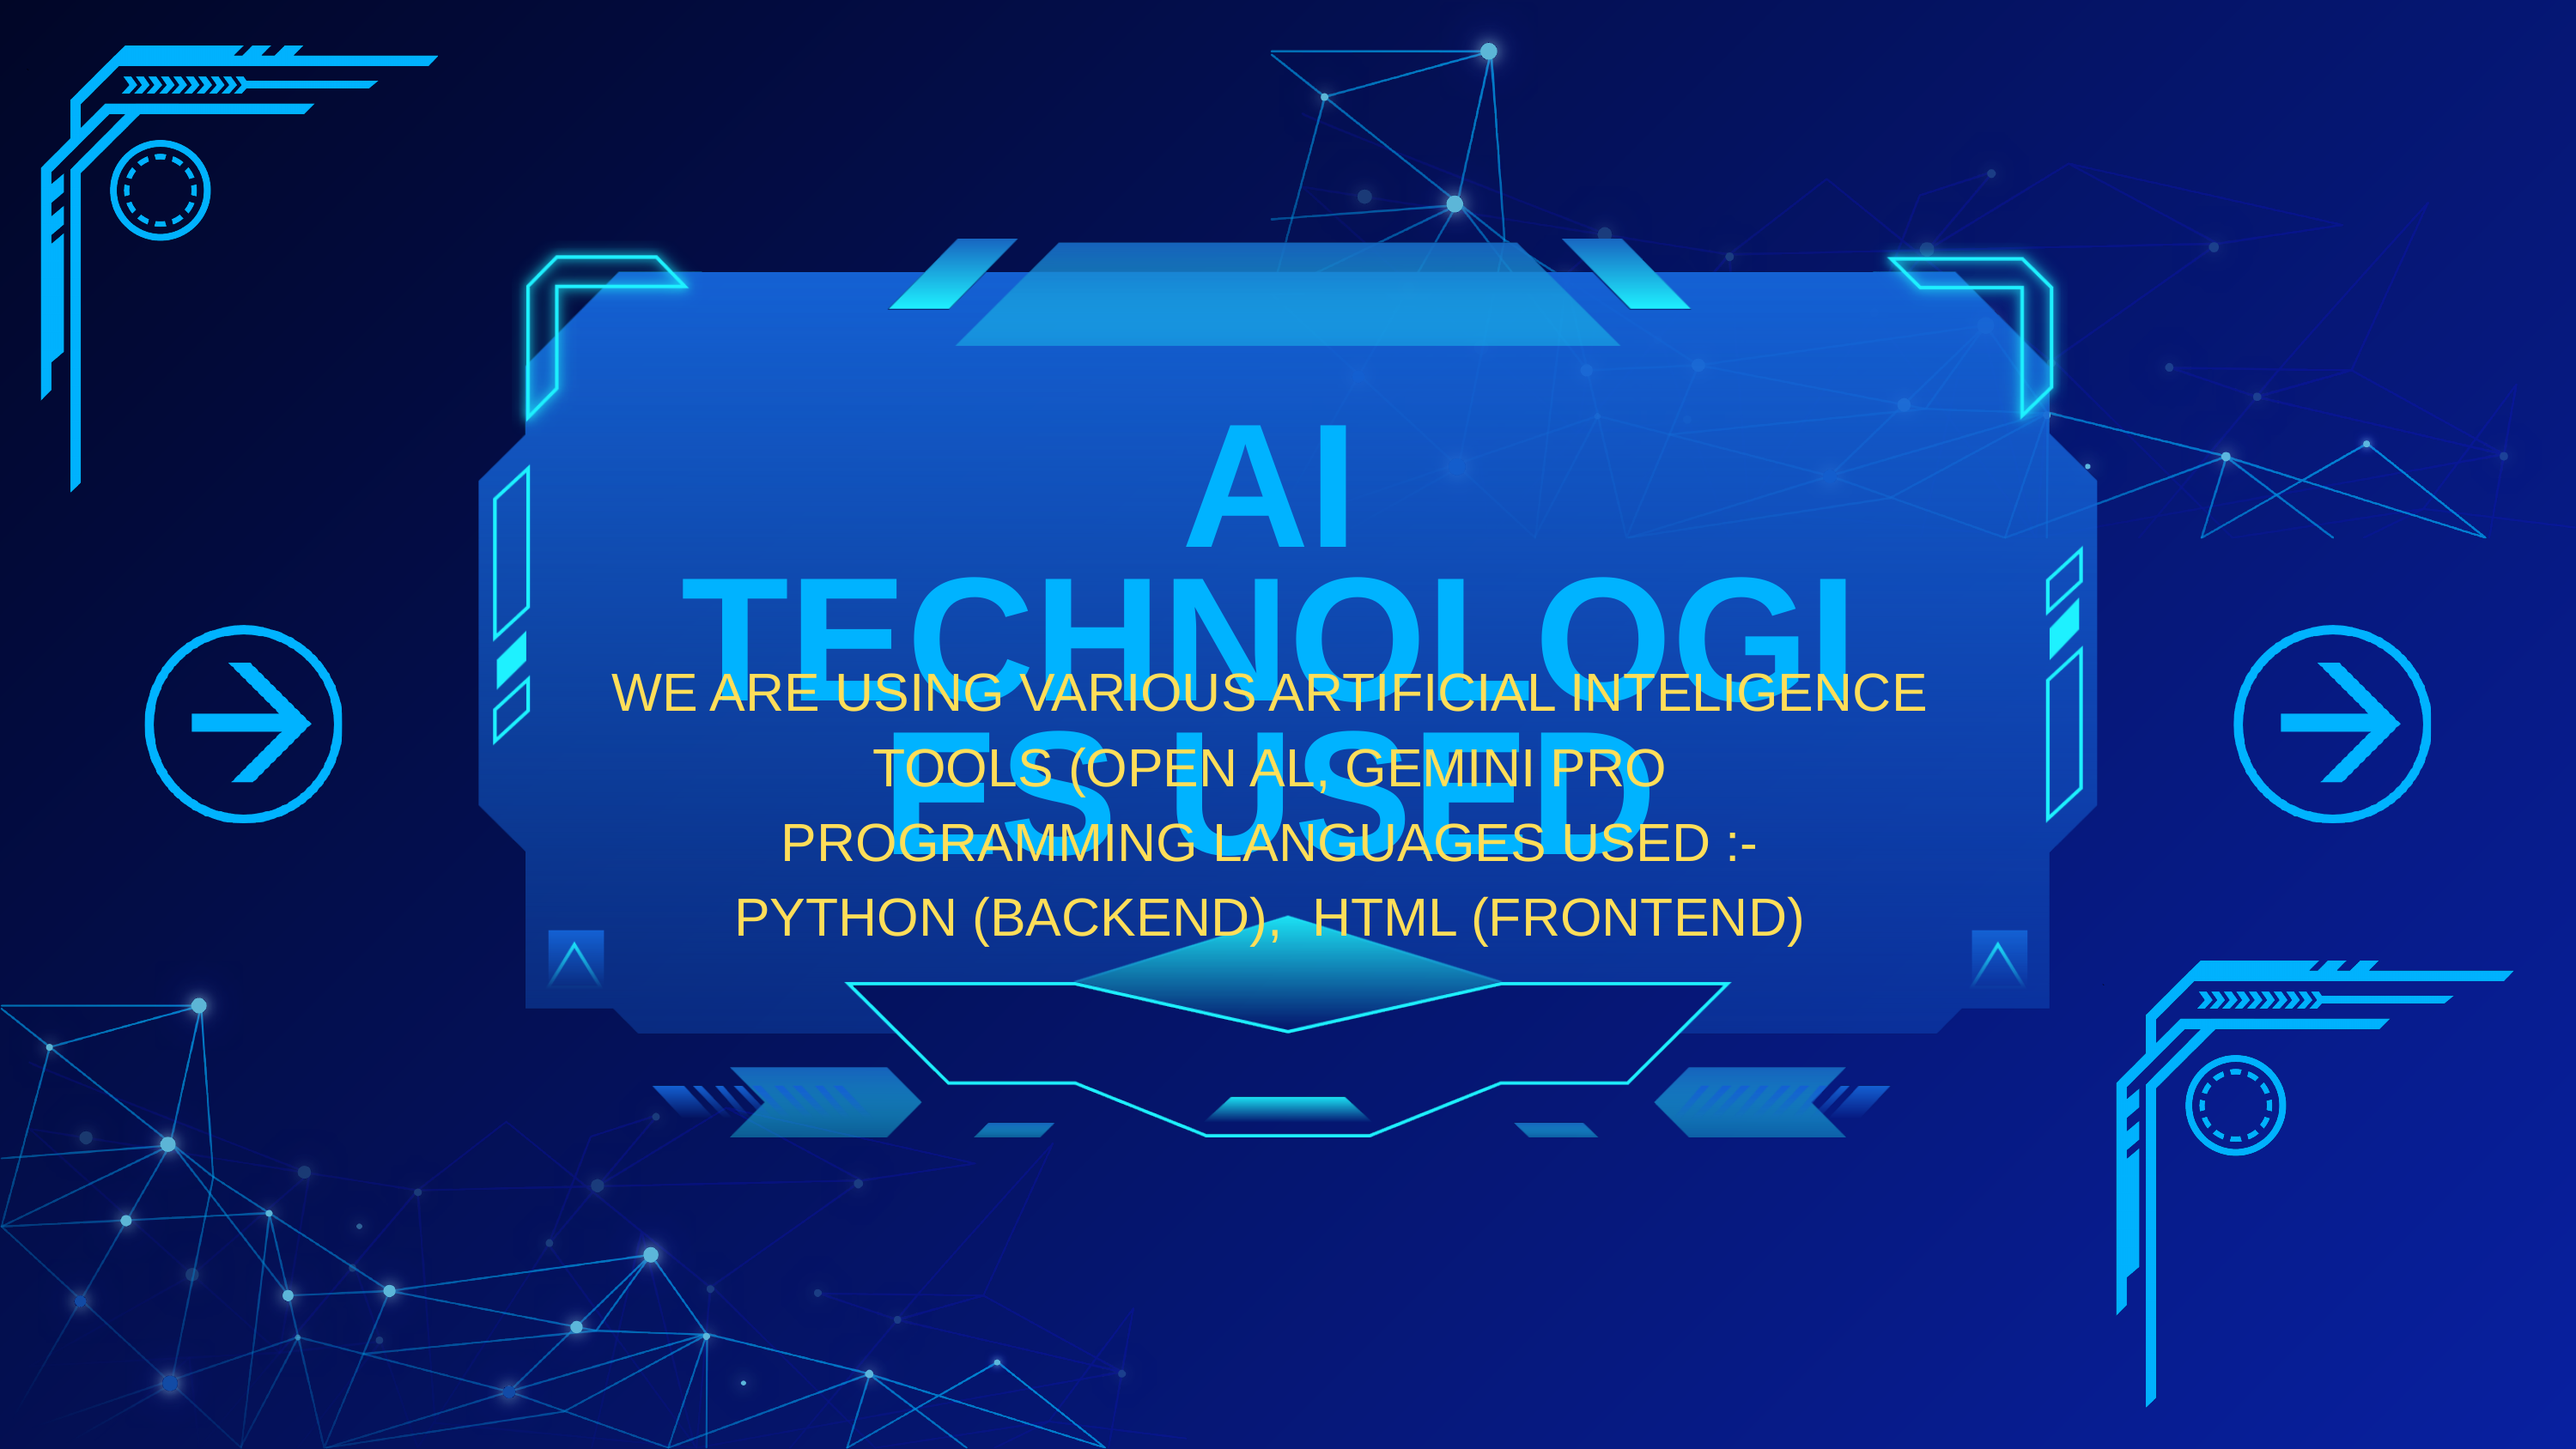

AI TECHNOLOGIES USED

WE ARE USING VARIOUS ARTIFICIAL INTELIGENCE TOOLS (OPEN AL, GEMINI PRO
PROGRAMMING LANGUAGES USED :-
PYTHON (BACKEND),  HTML (FRONTEND)